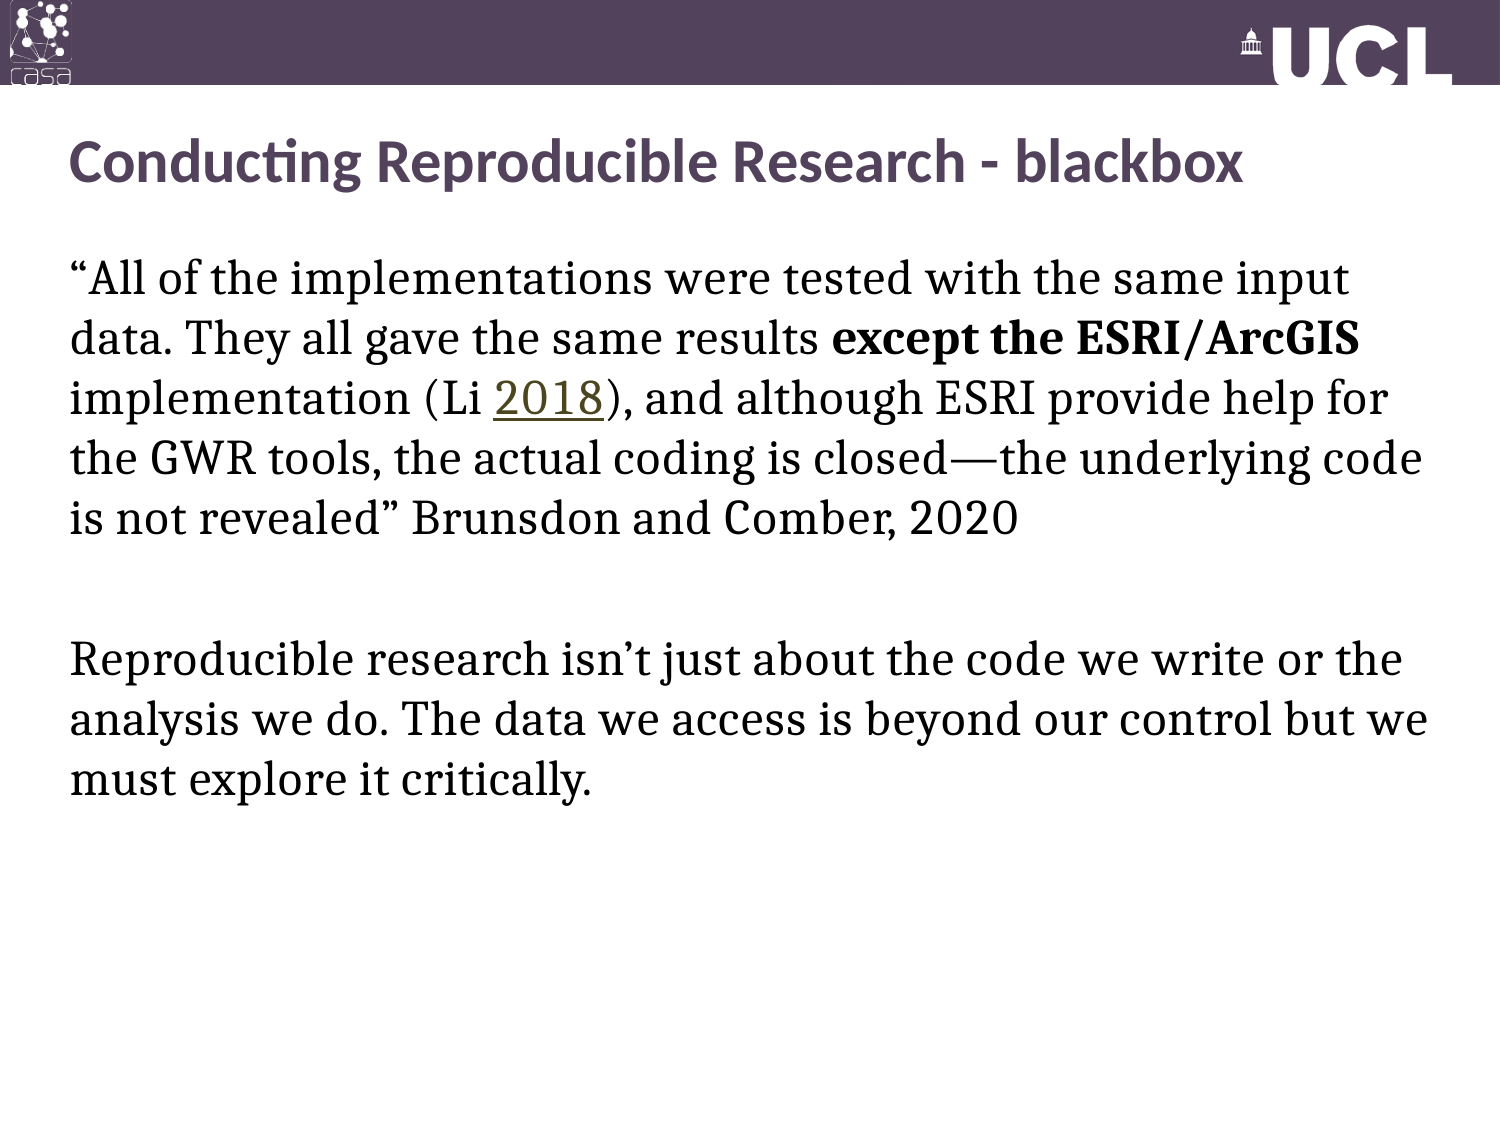

# Conducting Reproducible Research - blackbox
“All of the implementations were tested with the same input data. They all gave the same results except the ESRI/ArcGIS implementation (Li 2018), and although ESRI provide help for the GWR tools, the actual coding is closed—the underlying code is not revealed” Brunsdon and Comber, 2020

Reproducible research isn’t just about the code we write or the analysis we do. The data we access is beyond our control but we must explore it critically.